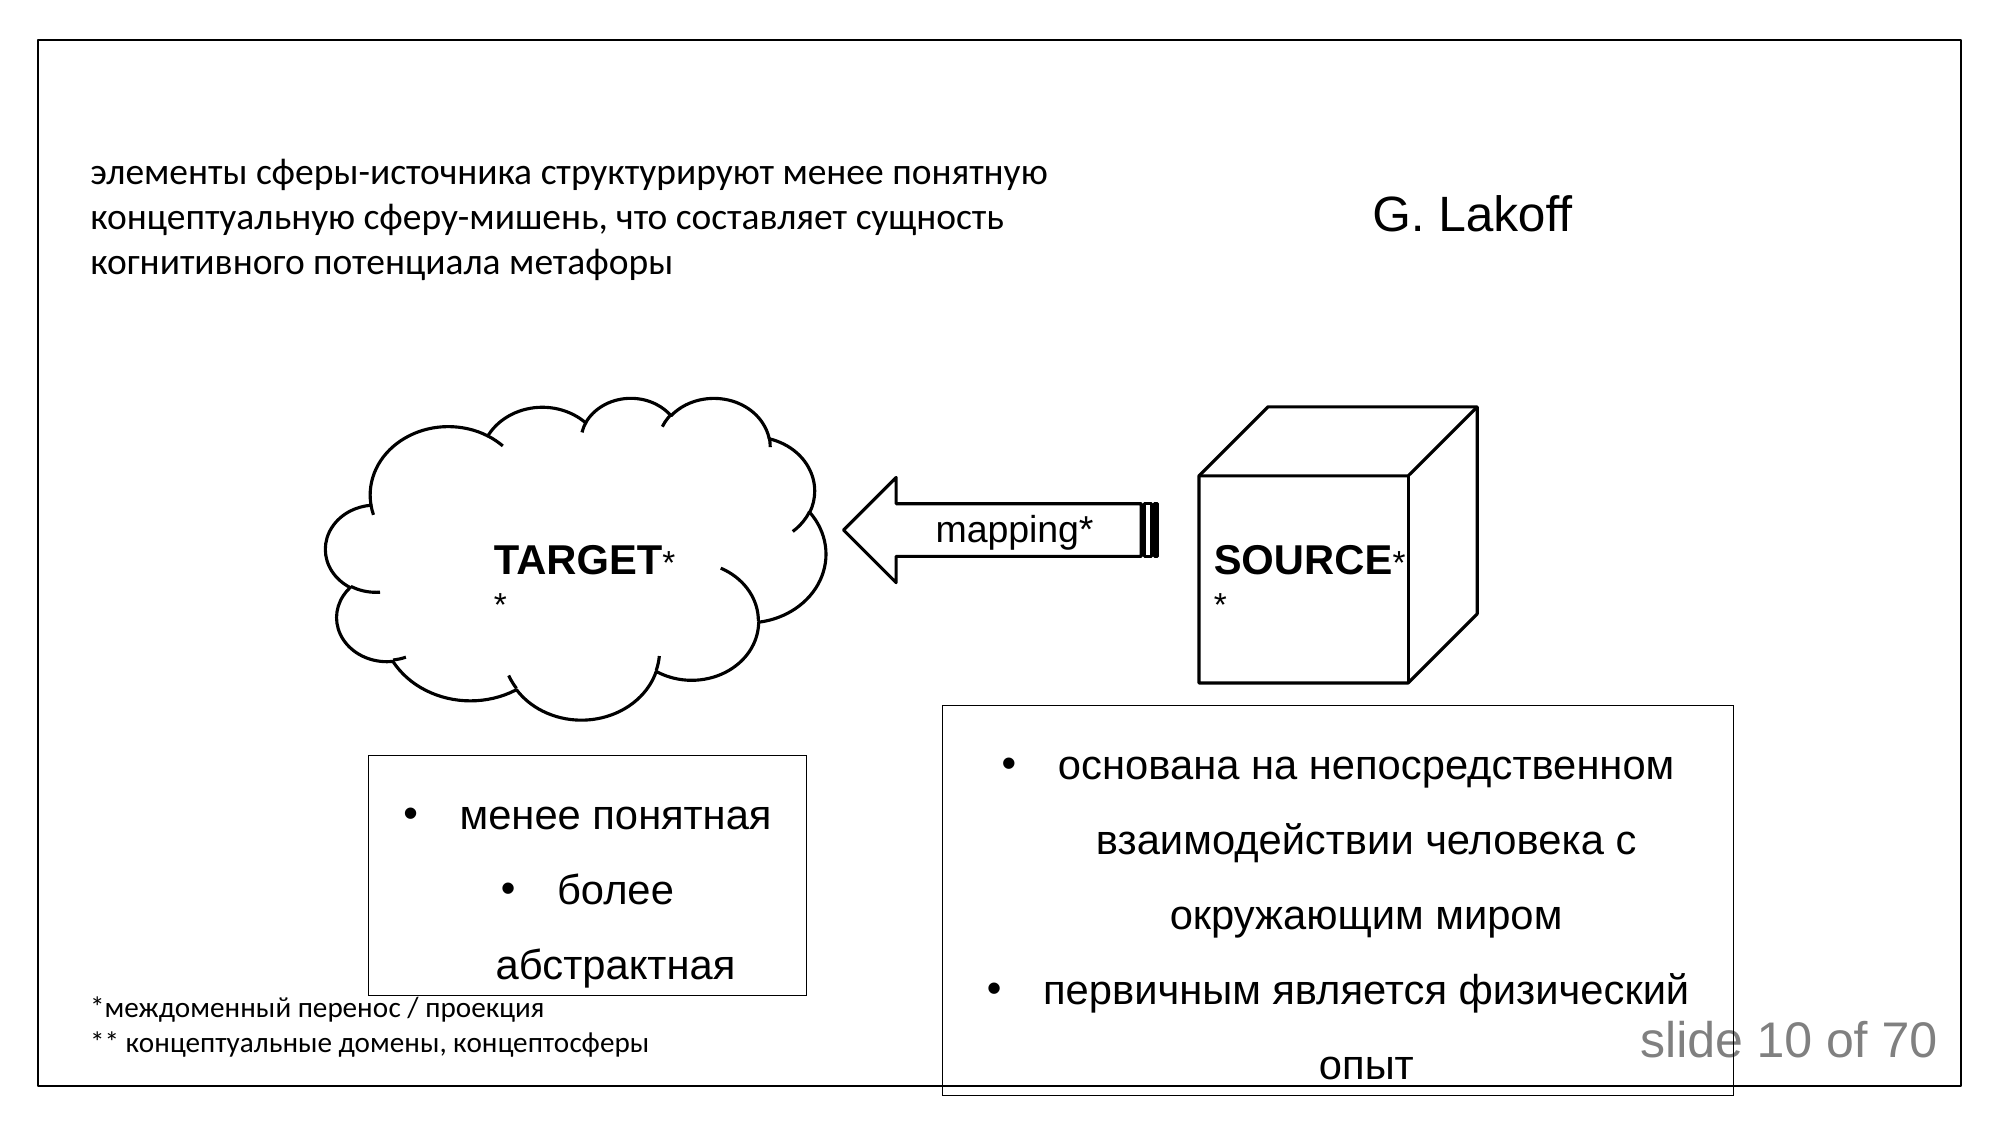

элементы сферы-источника структурируют менее понятную концептуальную сферу-мишень, что составляет сущность когнитивного потенциала метафоры
# G. Lakoff

TARGET**

SOURCE**

mapping*
основана на непосредственном взаимодействии человека с окружающим миром
первичным является физический опыт
менее понятная
более абстрактная
*междоменный перенос / проекция
** концептуальные домены, концептосферы